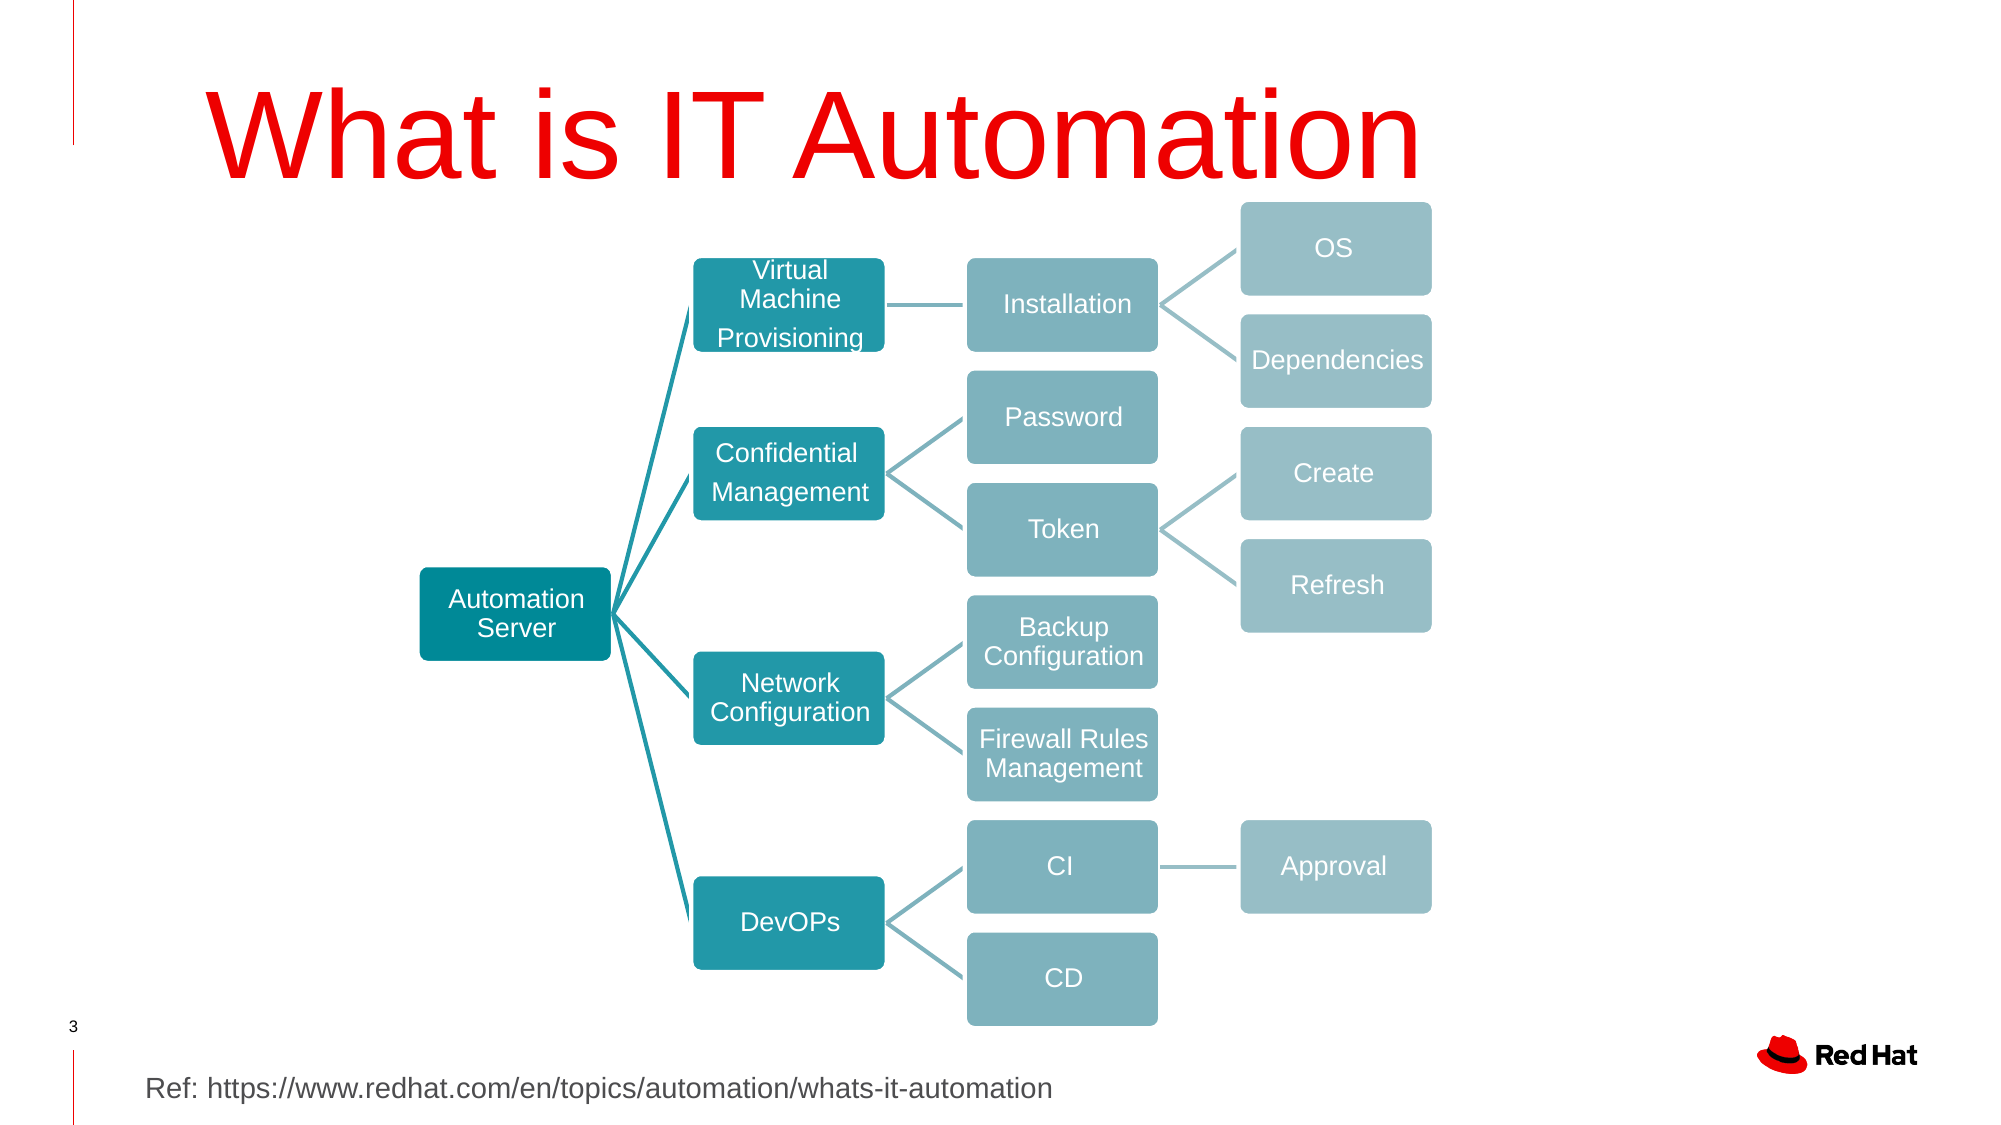

What is IT Automation

Automation Server

Virtual Machine
Provisioning

 Installation

OS

Dependencies

Confidential
Management

Password

Token

Create

Refresh

Network Configuration

Backup Configuration

Firewall Rules Management

DevOPs

CI

Approval

CD
Ref: https://www.redhat.com/en/topics/automation/whats-it-automation
3